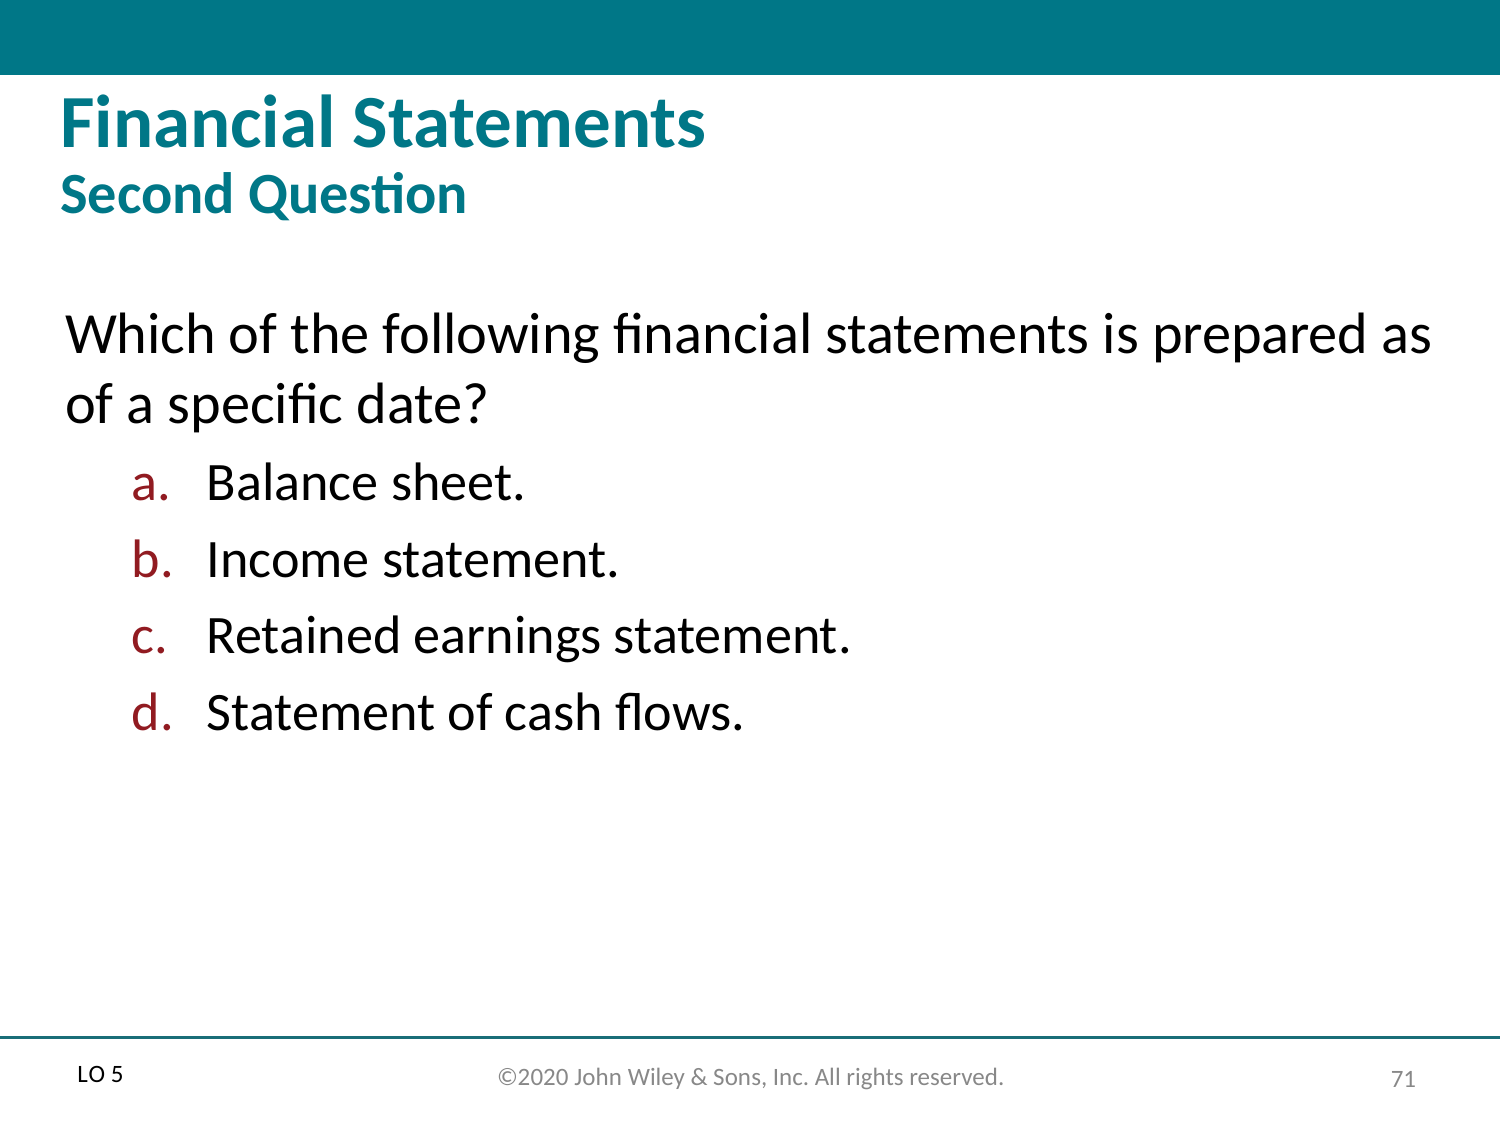

# Financial Statements Second Question
Which of the following financial statements is prepared as of a specific date?
Balance sheet.
Income statement.
Retained earnings statement.
Statement of cash flows.
L O 5